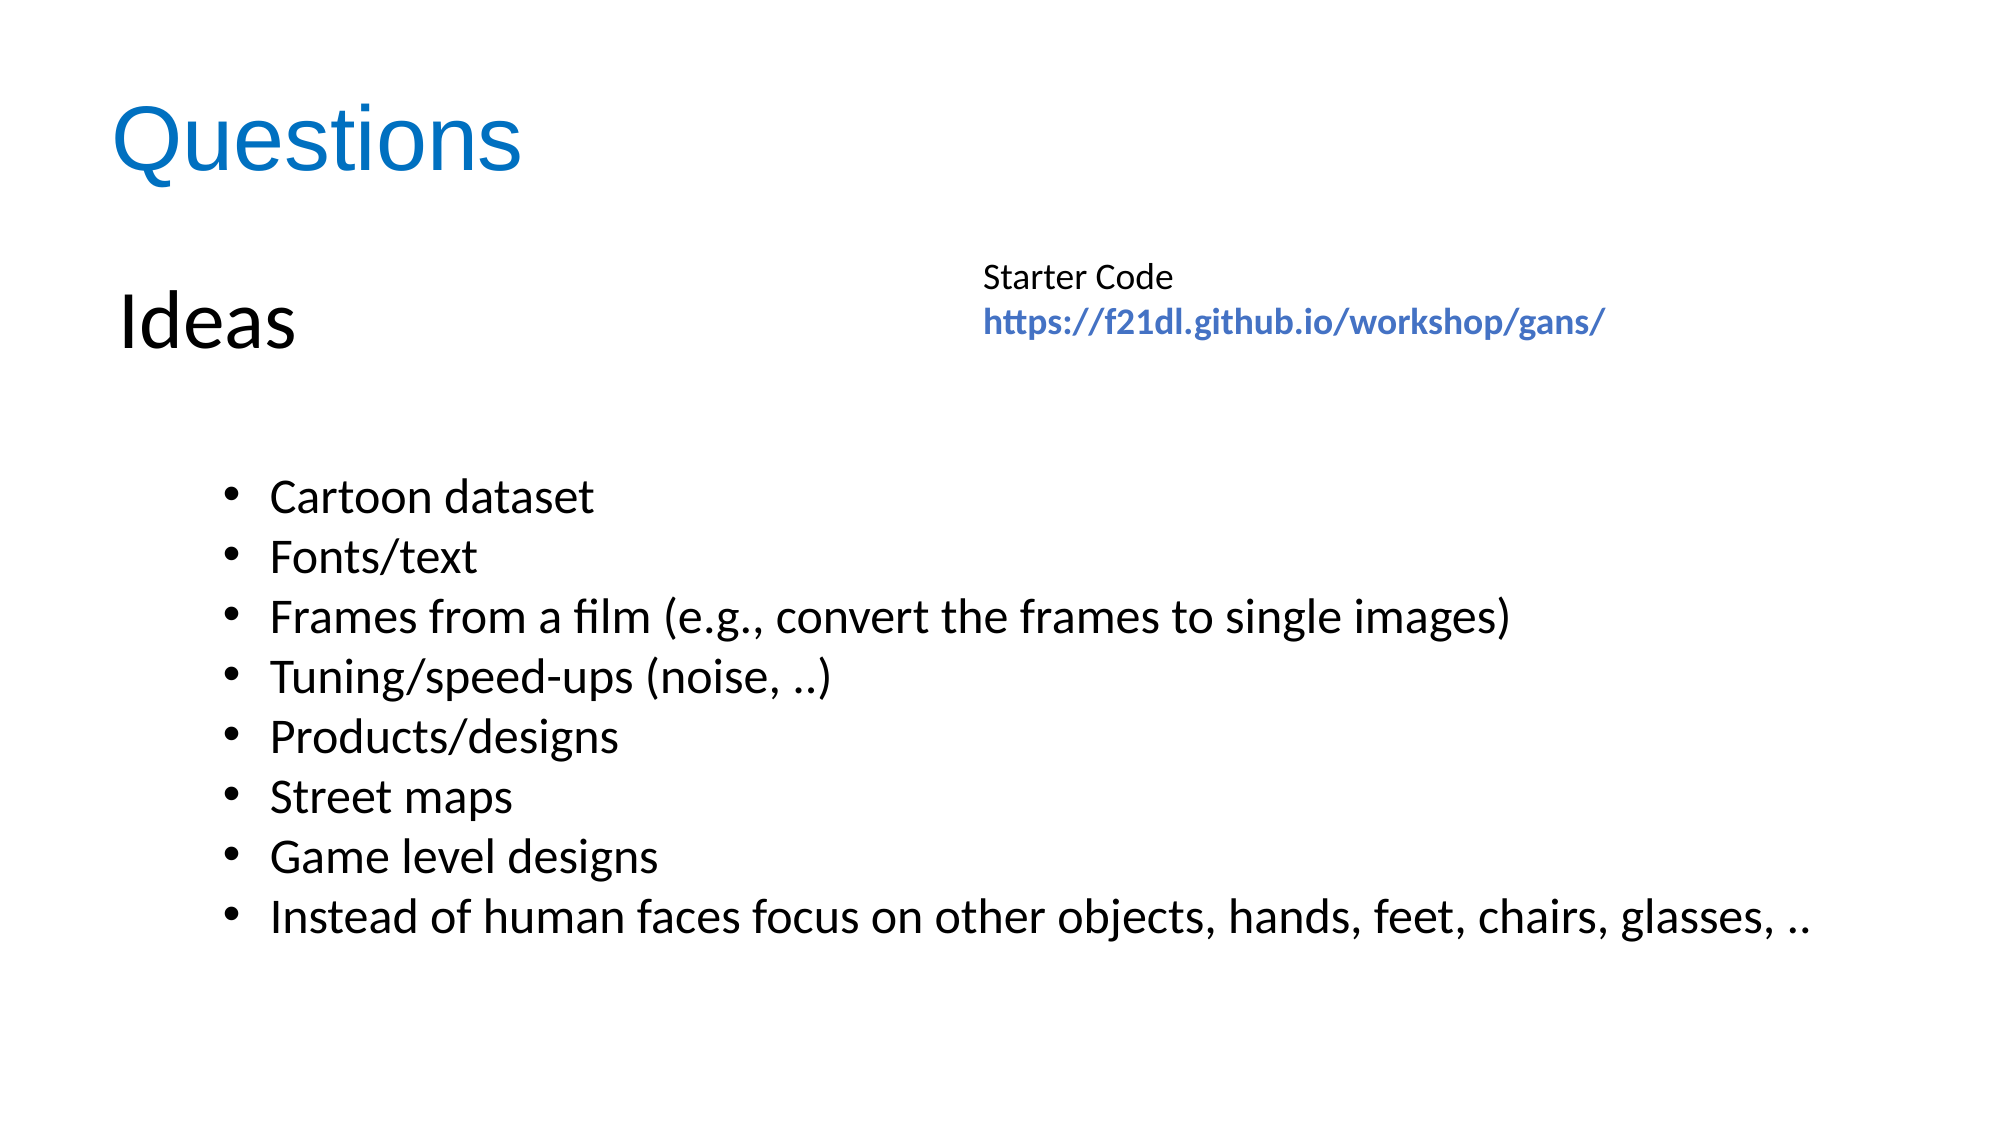

Questions
Starter Code
https://f21dl.github.io/workshop/gans/

Ideas

Cartoon dataset
Fonts/text
Frames from a film (e.g., convert the frames to single images)
Tuning/speed-ups (noise, ..)
Products/designs
Street maps
Game level designs
Instead of human faces focus on other objects, hands, feet, chairs, glasses, ..